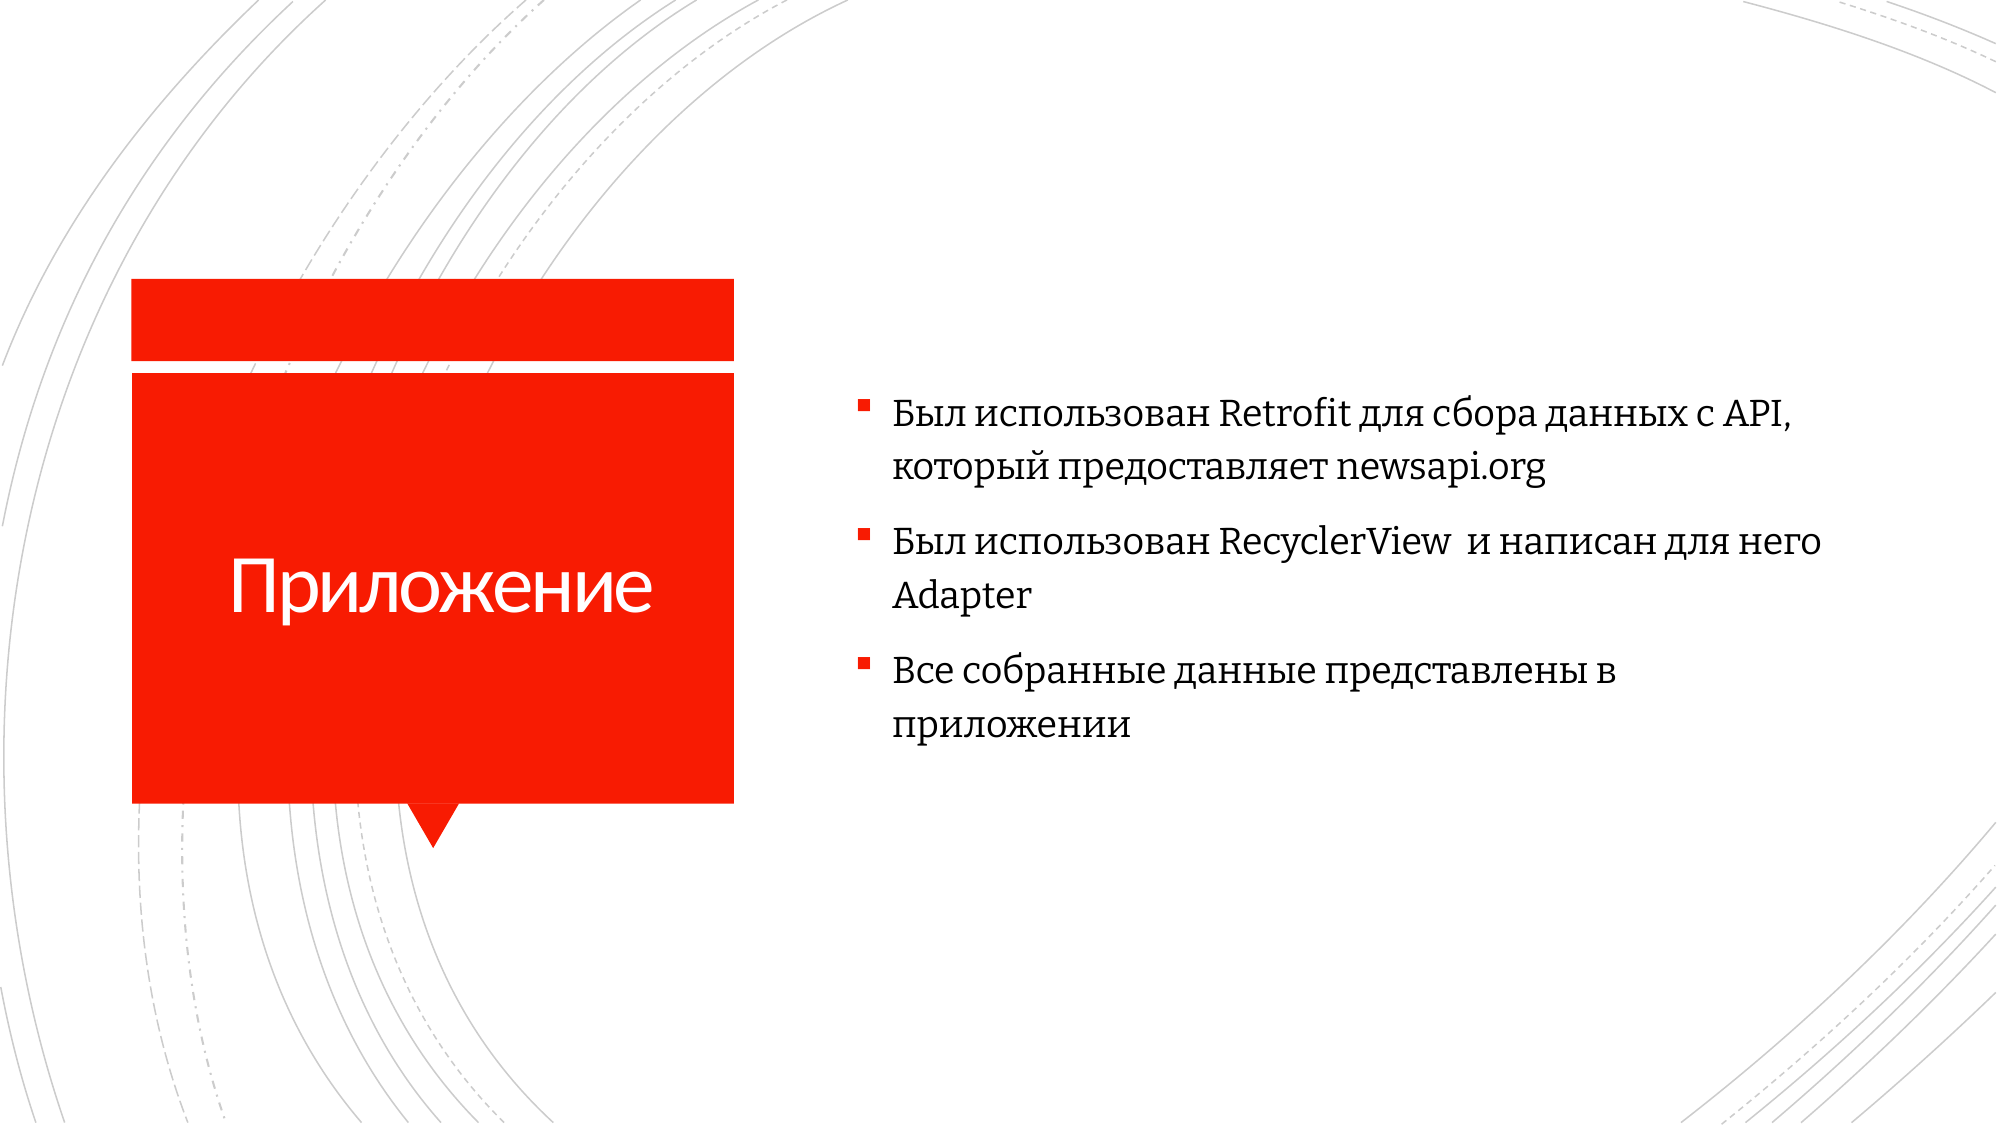

Был использован Retrofit для сбора данных с API, который предоставляет newsapi.org
Был использован RecyclerView  и написан для него Adapter
Все собранные данные представлены в приложении
# Приложение